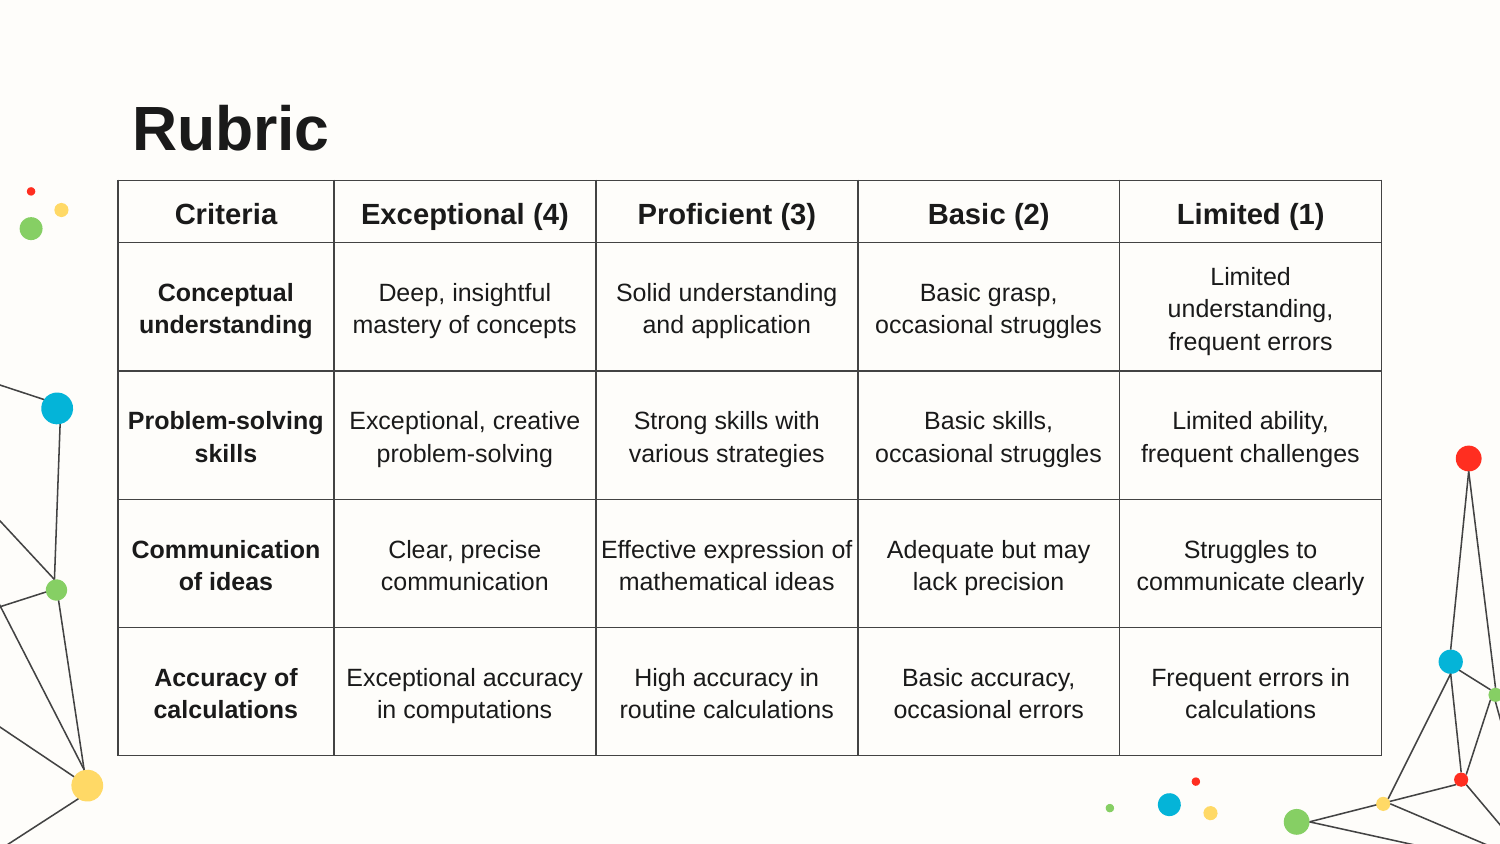

# Rubric
| Criteria | Exceptional (4) | Proficient (3) | Basic (2) | Limited (1) |
| --- | --- | --- | --- | --- |
| Conceptual understanding | Deep, insightful mastery of concepts | Solid understanding and application | Basic grasp, occasional struggles | Limited understanding, frequent errors |
| Problem-solving skills | Exceptional, creative problem-solving | Strong skills with various strategies | Basic skills, occasional struggles | Limited ability, frequent challenges |
| Communication of ideas | Clear, precise communication | Effective expression of mathematical ideas | Adequate but may lack precision | Struggles to communicate clearly |
| Accuracy of calculations | Exceptional accuracy in computations | High accuracy in routine calculations | Basic accuracy, occasional errors | Frequent errors in calculations |